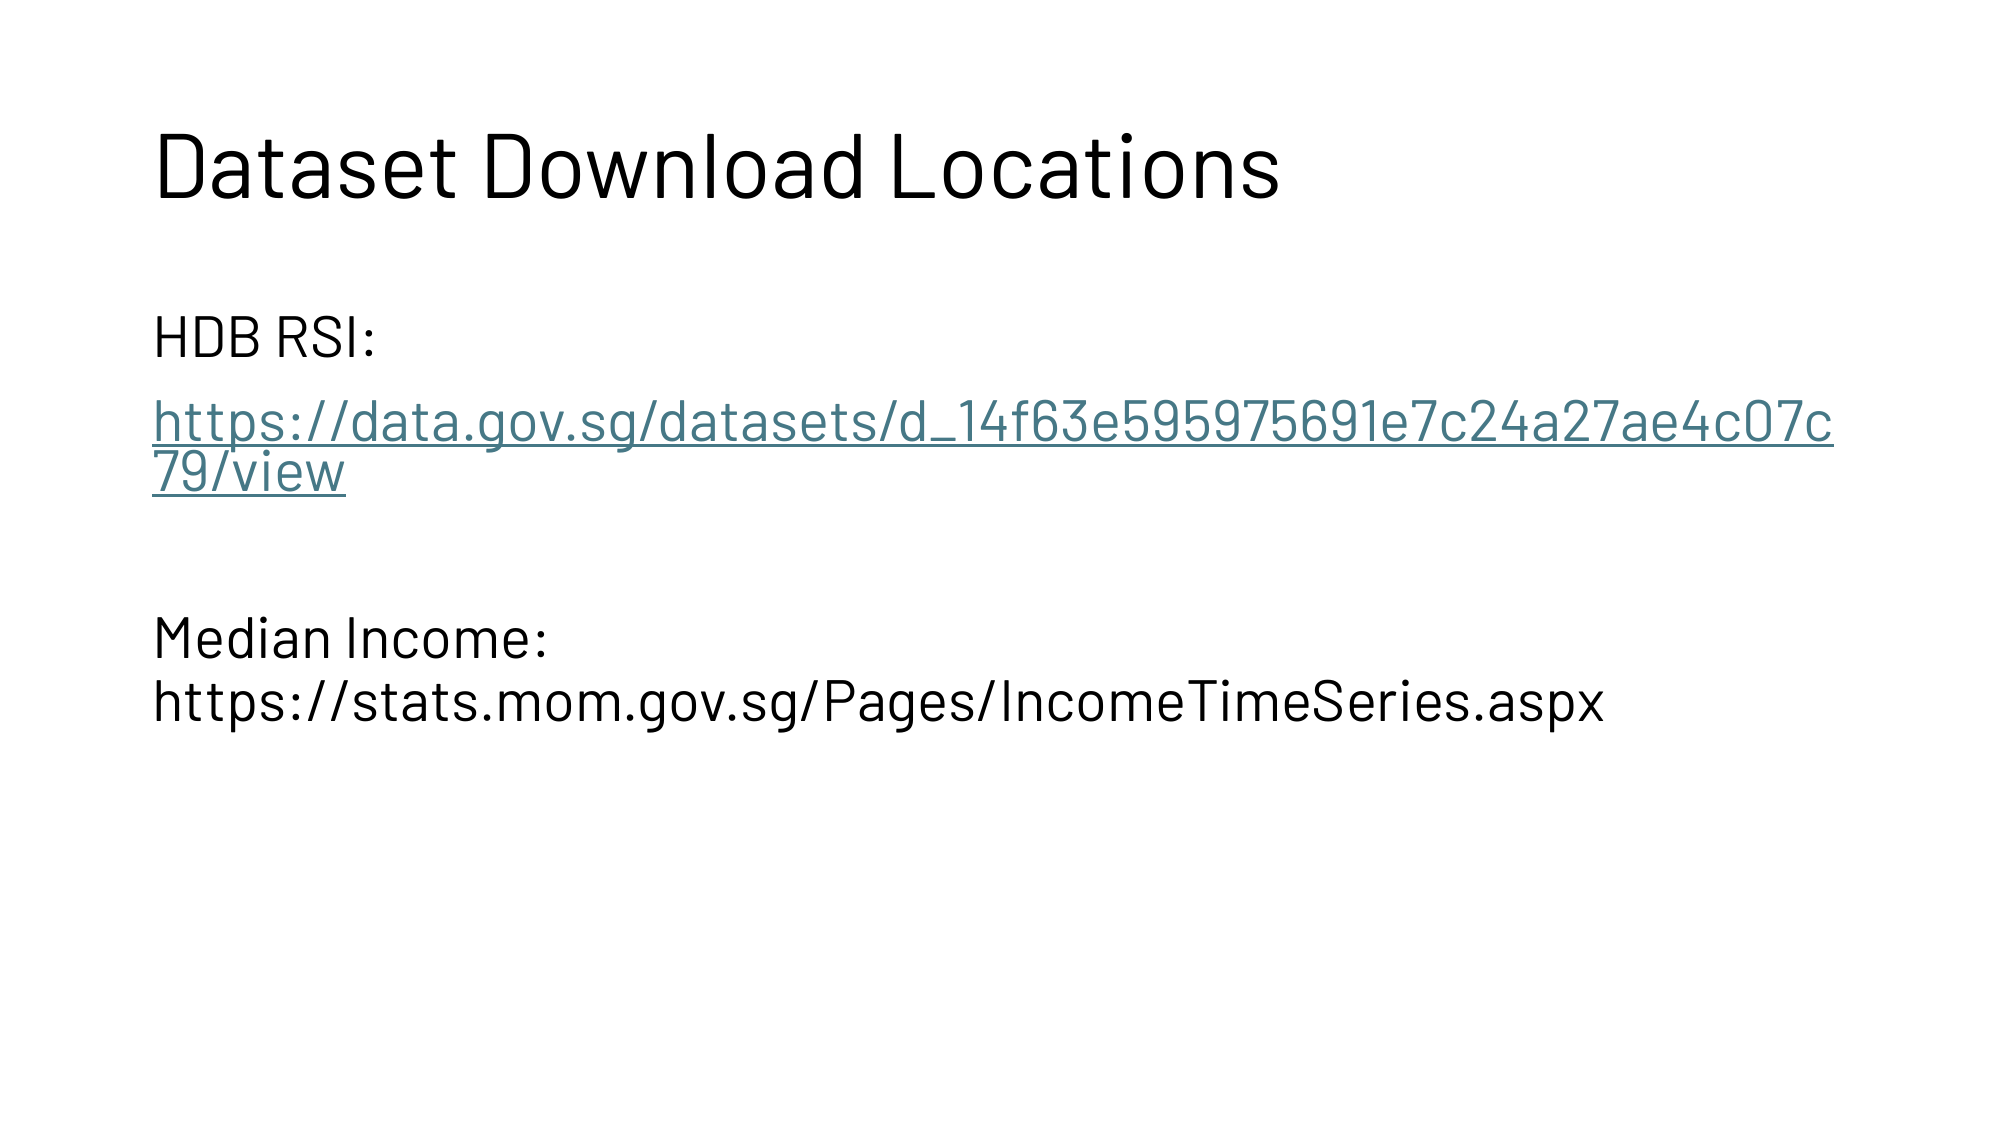

# Dataset Download Locations
HDB RSI:
https://data.gov.sg/datasets/d_14f63e595975691e7c24a27ae4c07c79/view

Median Income: https://stats.mom.gov.sg/Pages/IncomeTimeSeries.aspx